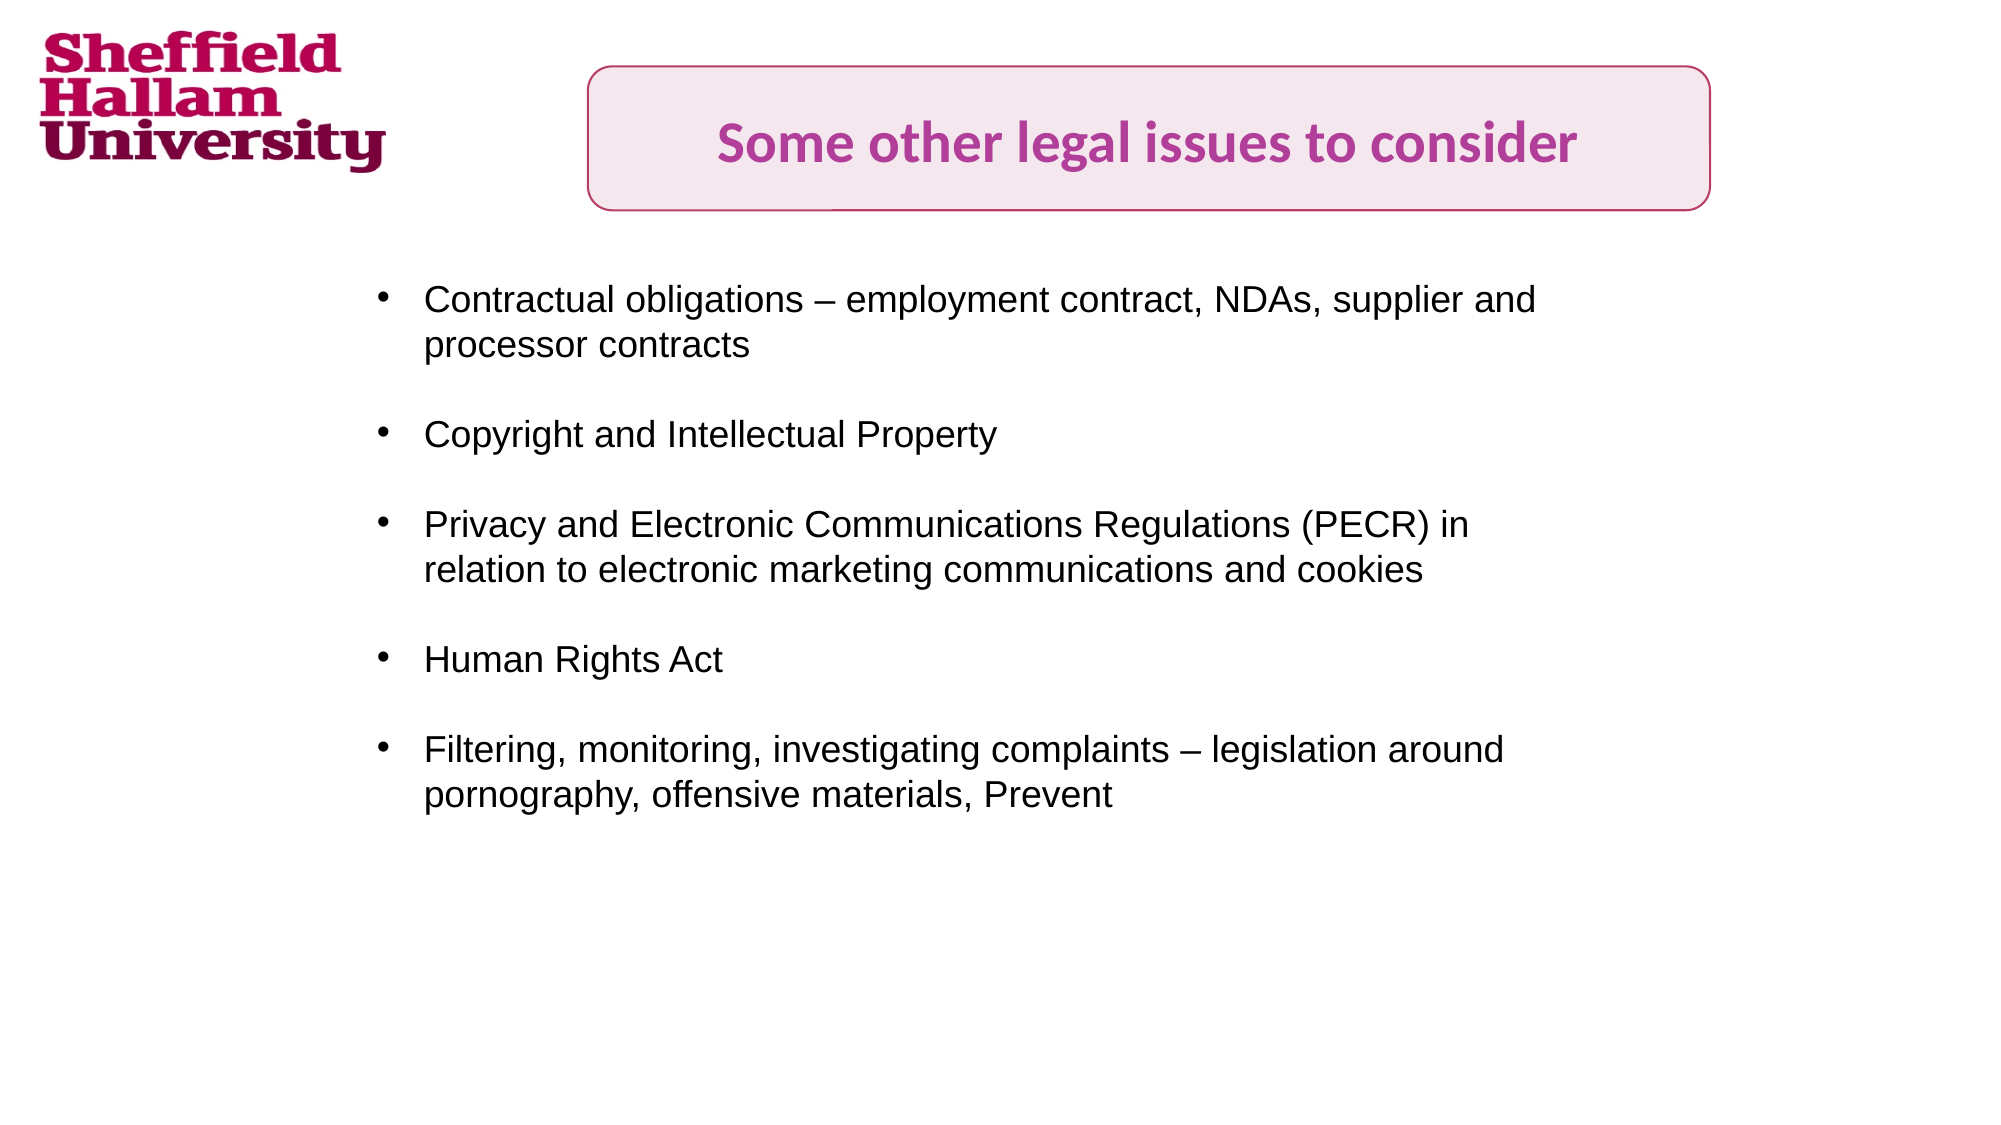

Some other legal issues to consider
Contractual obligations – employment contract, NDAs, supplier and processor contracts

Copyright and Intellectual Property

Privacy and Electronic Communications Regulations (PECR) in relation to electronic marketing communications and cookies

Human Rights Act

Filtering, monitoring, investigating complaints – legislation around pornography, offensive materials, Prevent